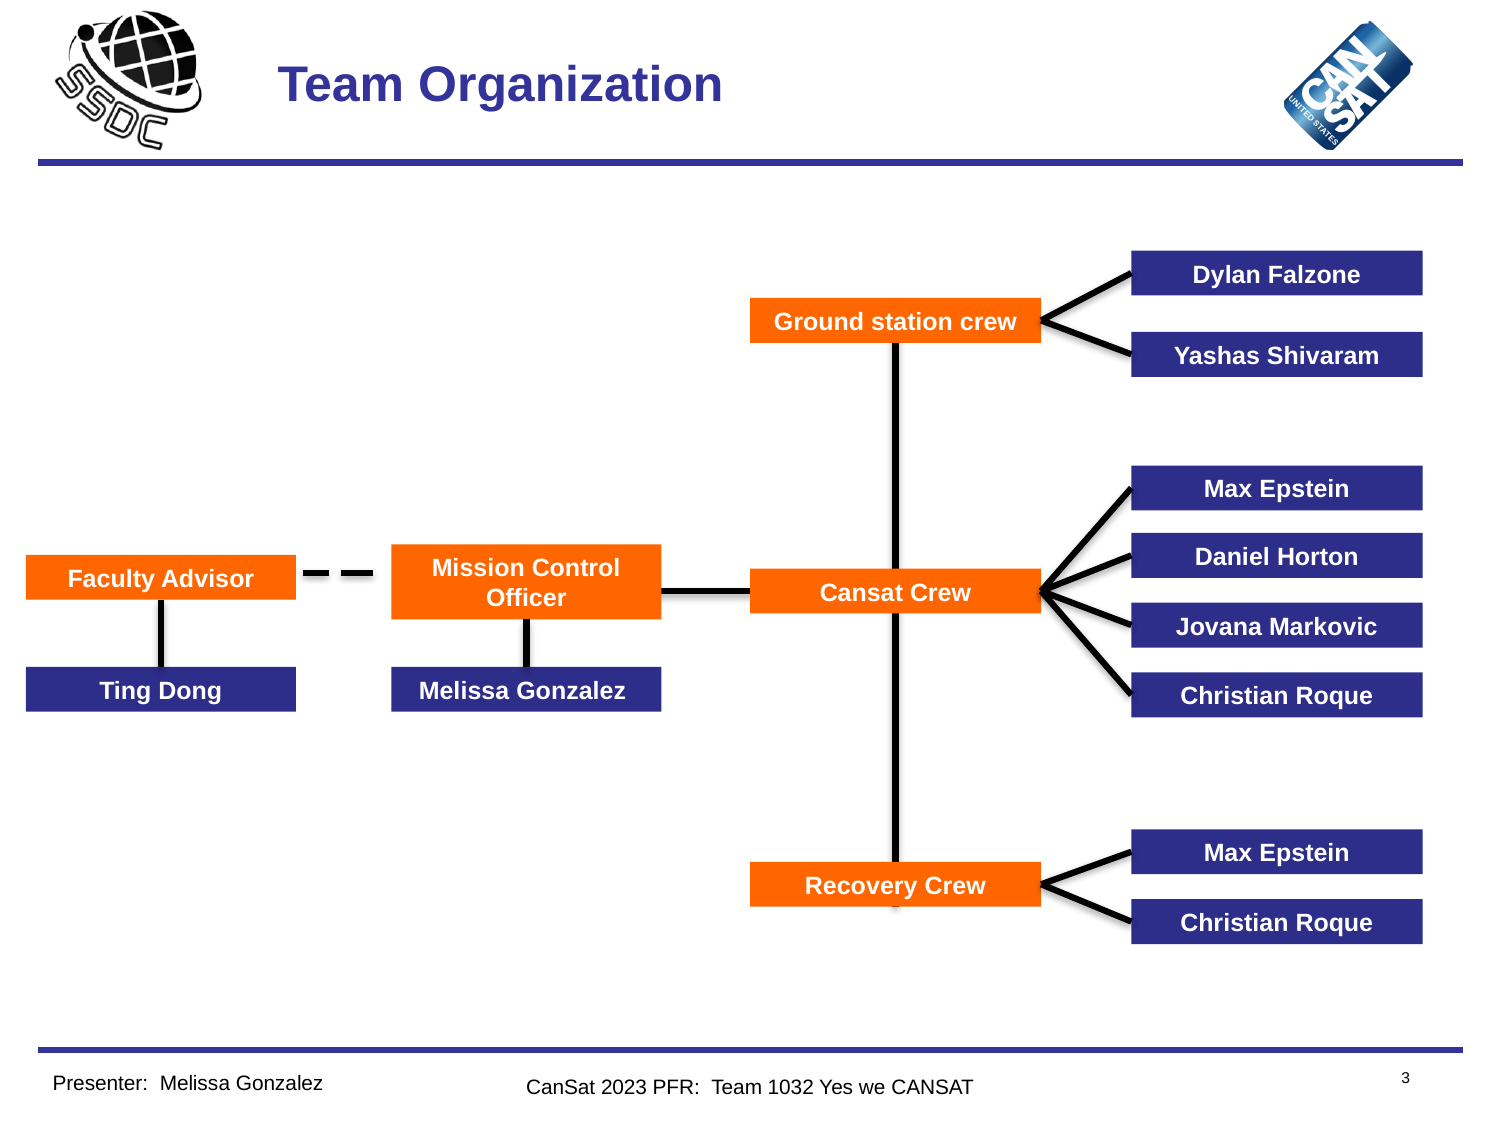

# Team Organization
Dylan Falzone
Ground station crew
Yashas Shivaram
Max Epstein
Daniel Horton
Faculty Advisor
Mission Control Officer
Cansat Crew
Jovana Markovic
Ting Dong​
Melissa Gonzalez ​
Christian Roque
Max Epstein
Recovery Crew
Christian Roque
3
Presenter:  Melissa Gonzalez
CanSat 2023 PFR:  Team 1032 Yes we CANSAT